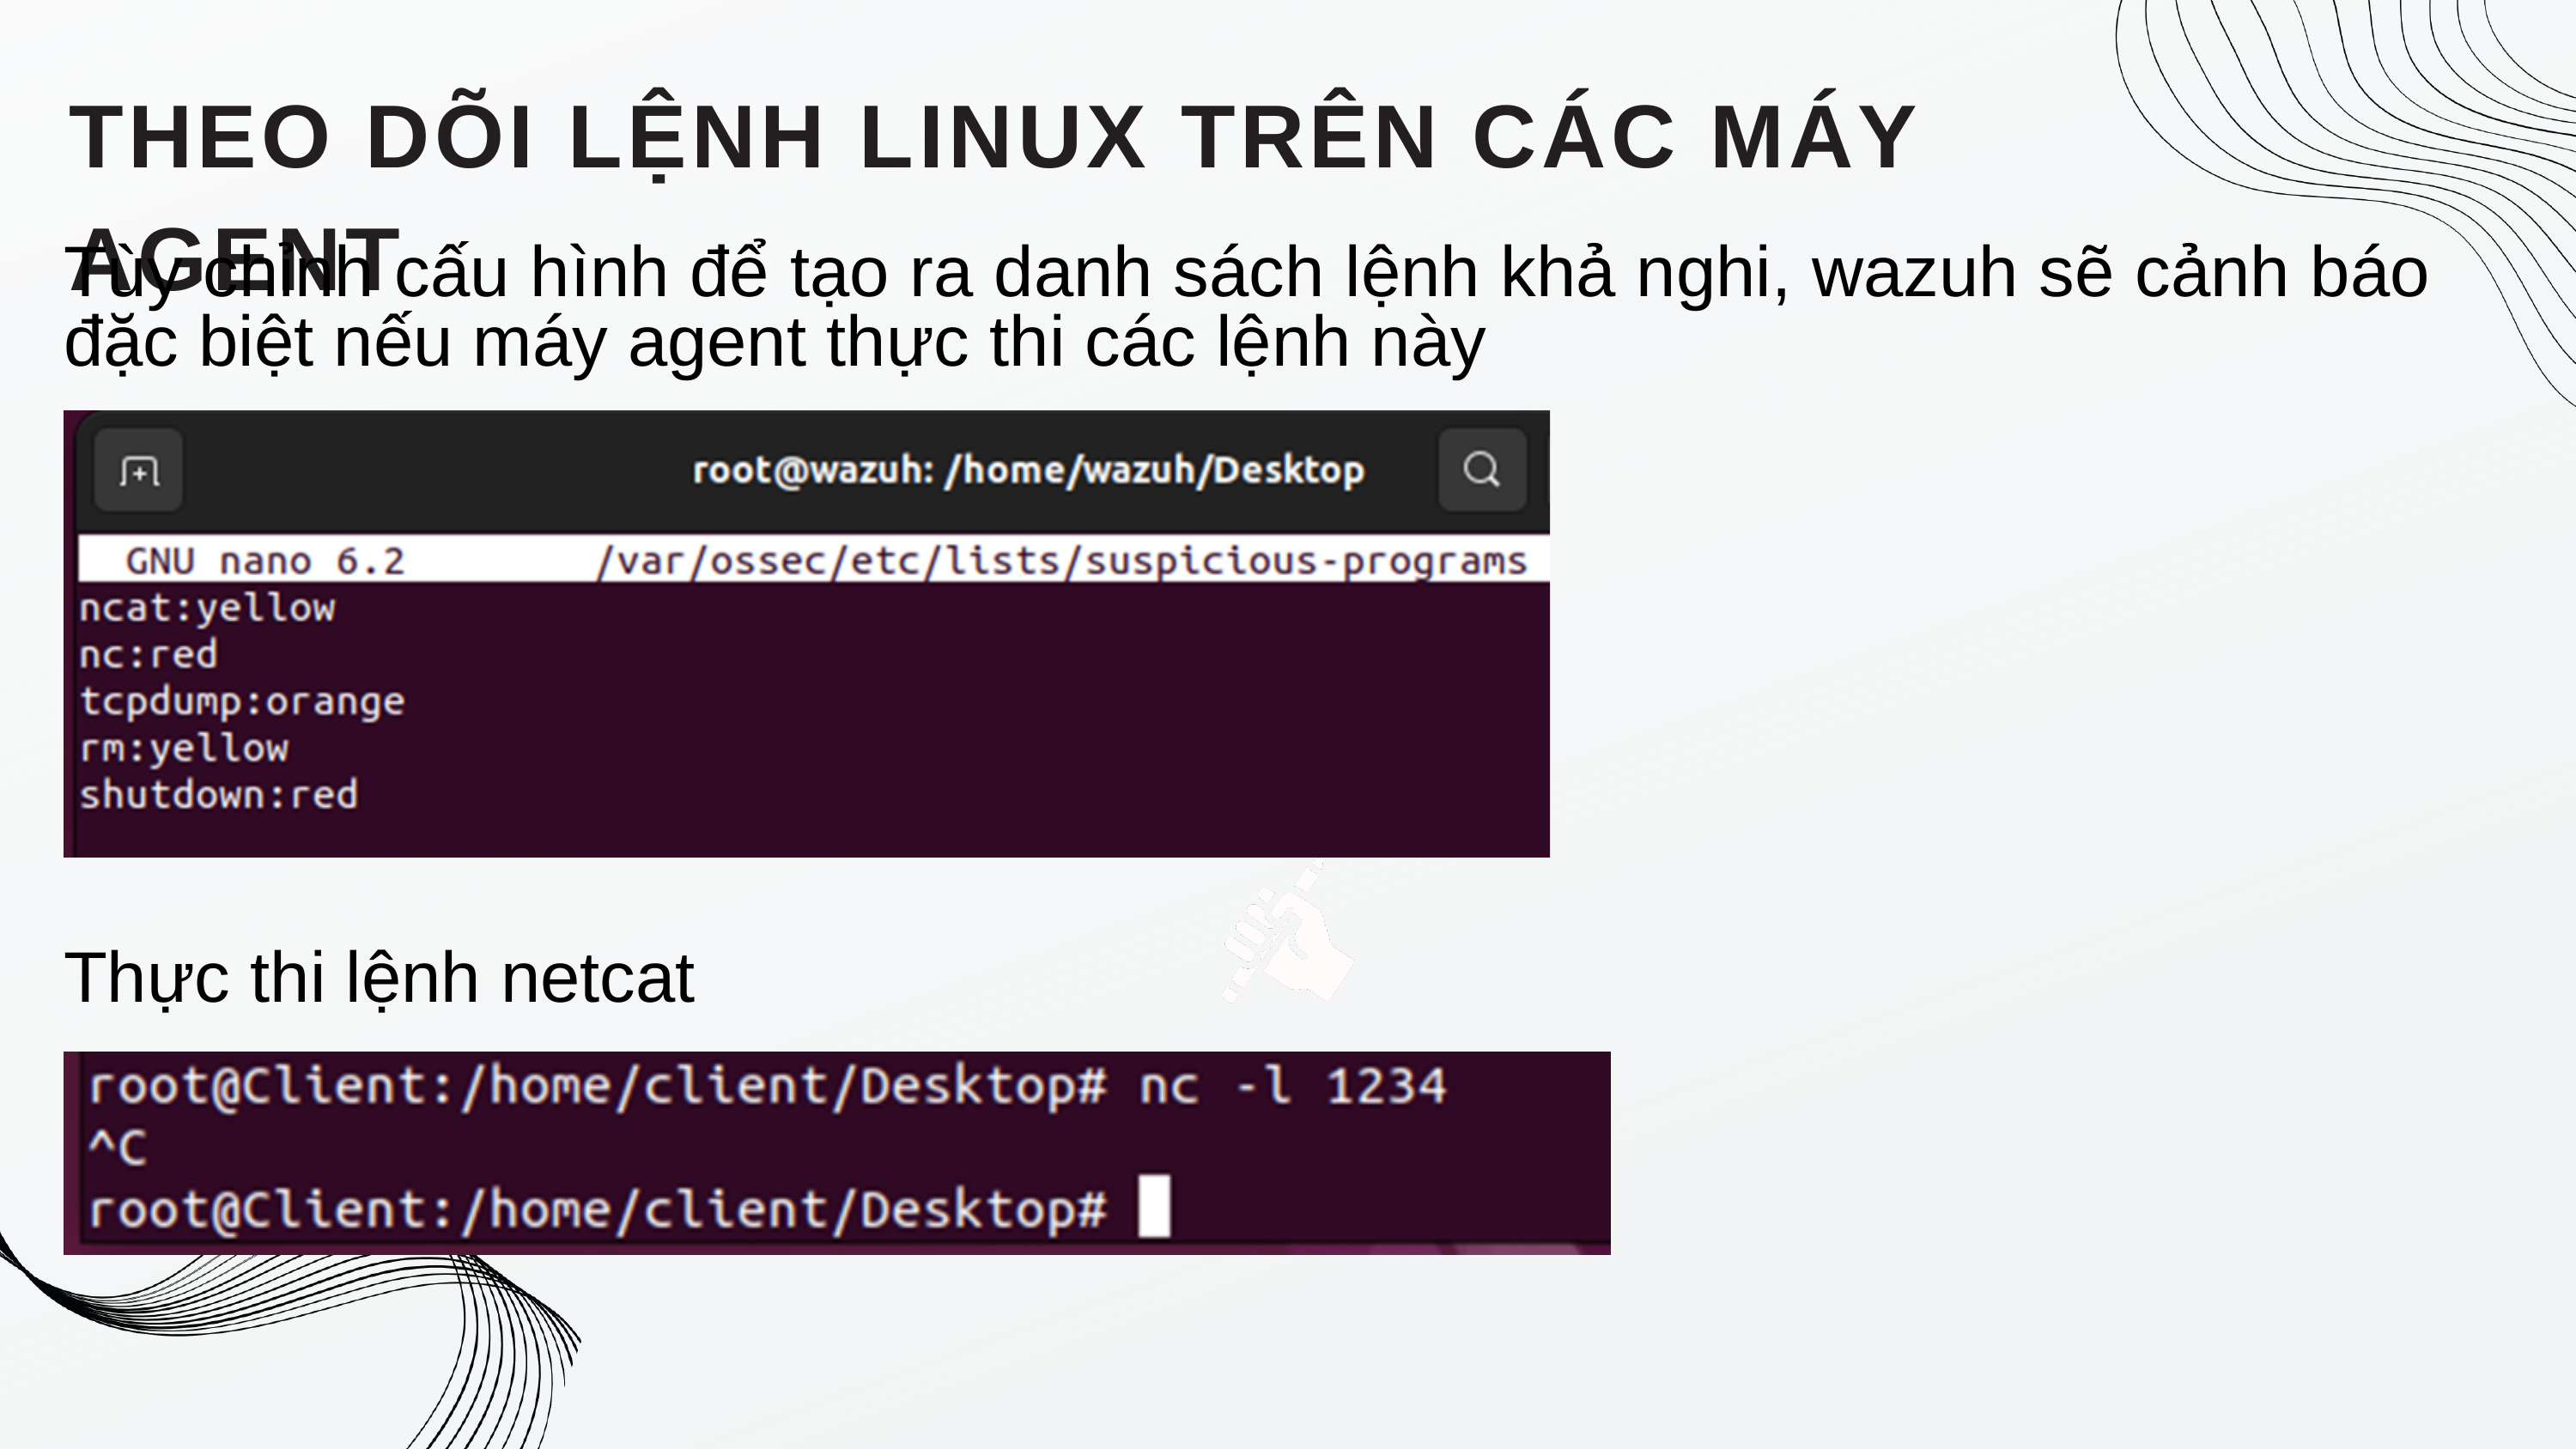

THEO DÕI LỆNH LINUX TRÊN CÁC MÁY AGENT
Tùy chỉnh cấu hình để tạo ra danh sách lệnh khả nghi, wazuh sẽ cảnh báo đặc biệt nếu máy agent thực thi các lệnh này

Thực thi lệnh netcat